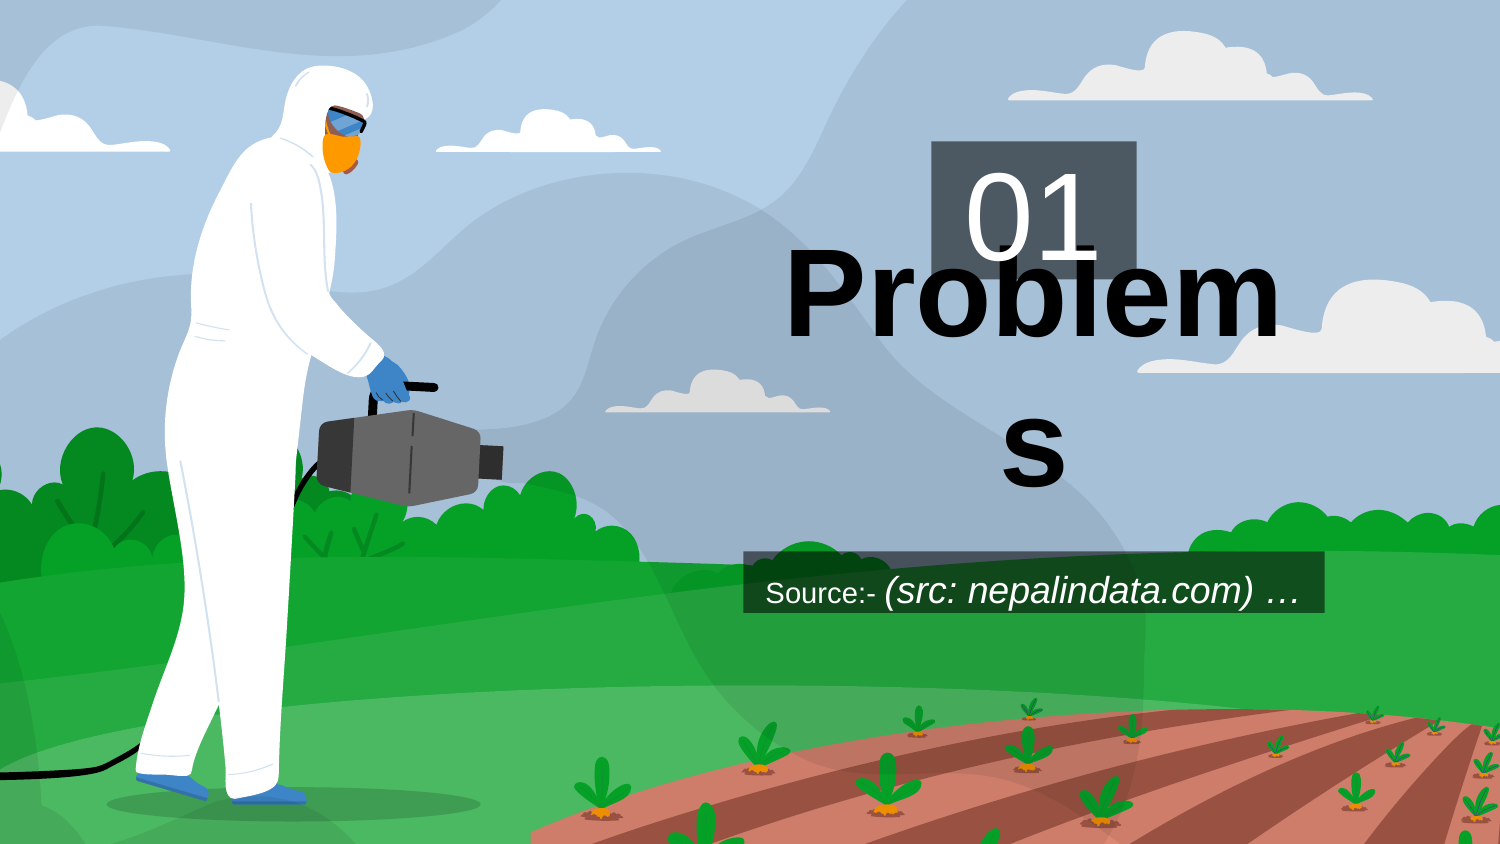

01

# Problems
Source:- (src: nepalindata.com) …